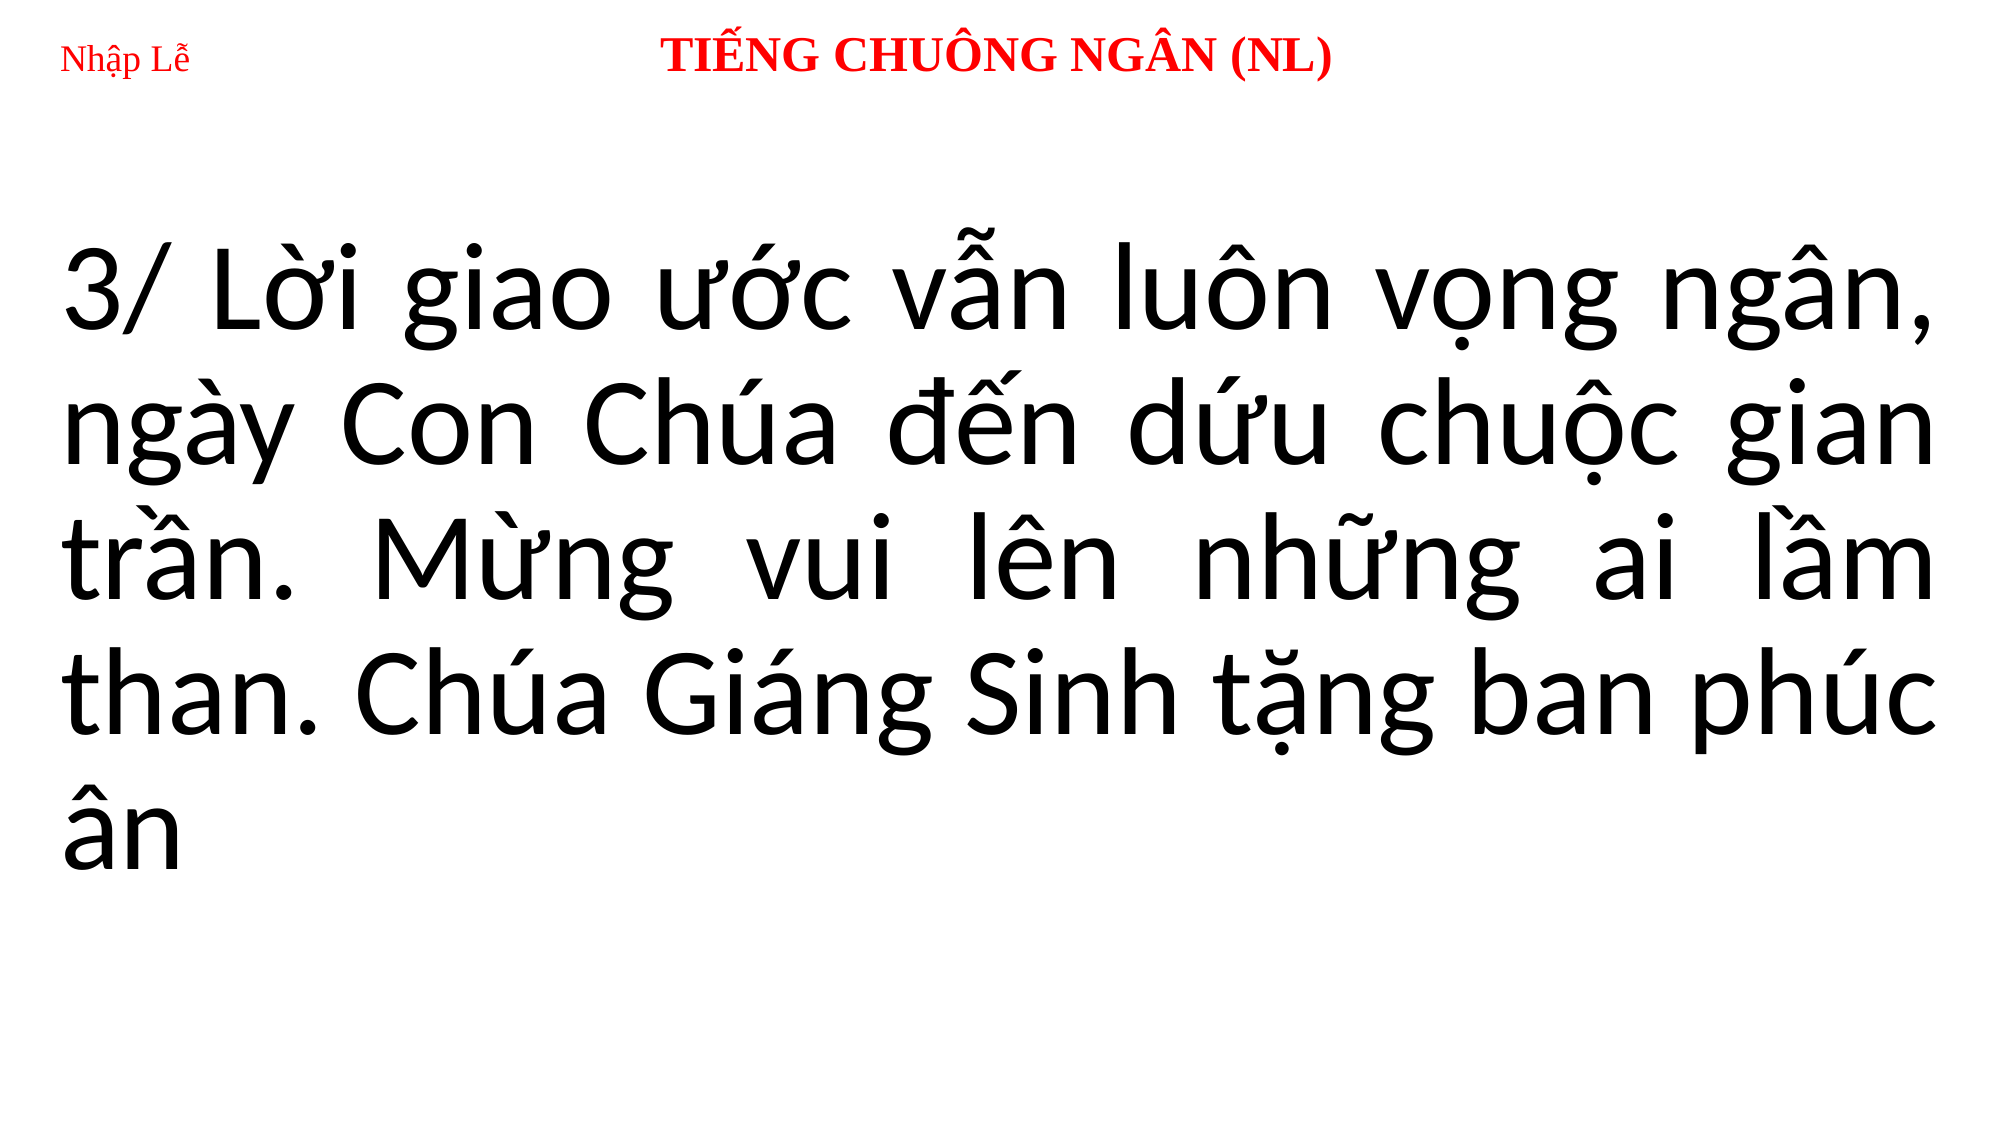

# Nhập Lễ                          	    	TIẾNG CHUÔNG NGÂN (NL)
3/ Lời giao ước vẫn luôn vọng ngân, ngày Con Chúa đến dứu chuộc gian trần. Mừng vui lên những ai lầm than. Chúa Giáng Sinh tặng ban phúc ân